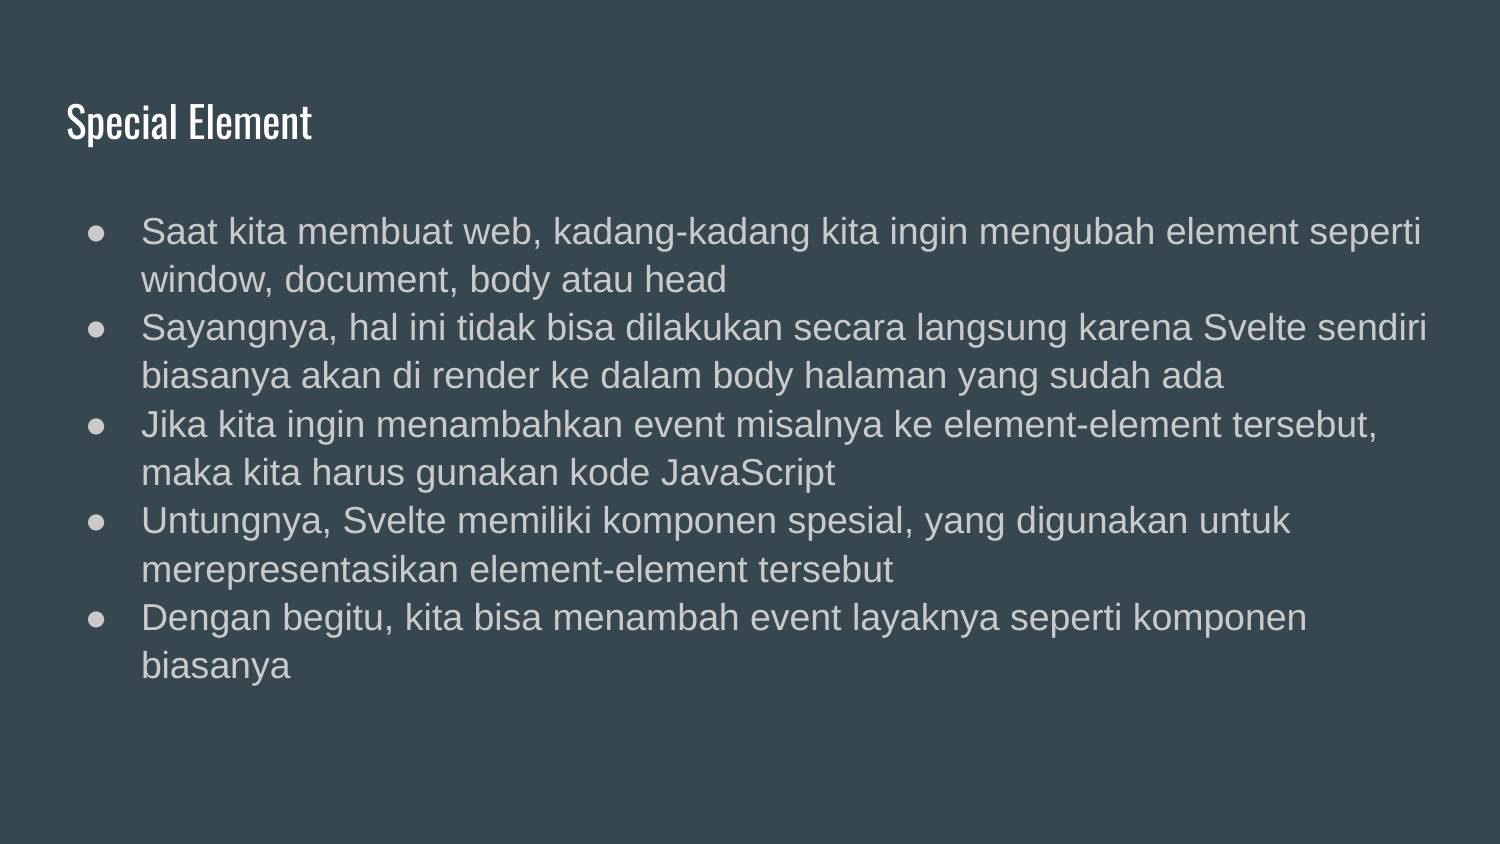

# Special Element
Saat kita membuat web, kadang-kadang kita ingin mengubah element seperti window, document, body atau head
Sayangnya, hal ini tidak bisa dilakukan secara langsung karena Svelte sendiri biasanya akan di render ke dalam body halaman yang sudah ada
Jika kita ingin menambahkan event misalnya ke element-element tersebut, maka kita harus gunakan kode JavaScript
Untungnya, Svelte memiliki komponen spesial, yang digunakan untuk merepresentasikan element-element tersebut
Dengan begitu, kita bisa menambah event layaknya seperti komponen biasanya